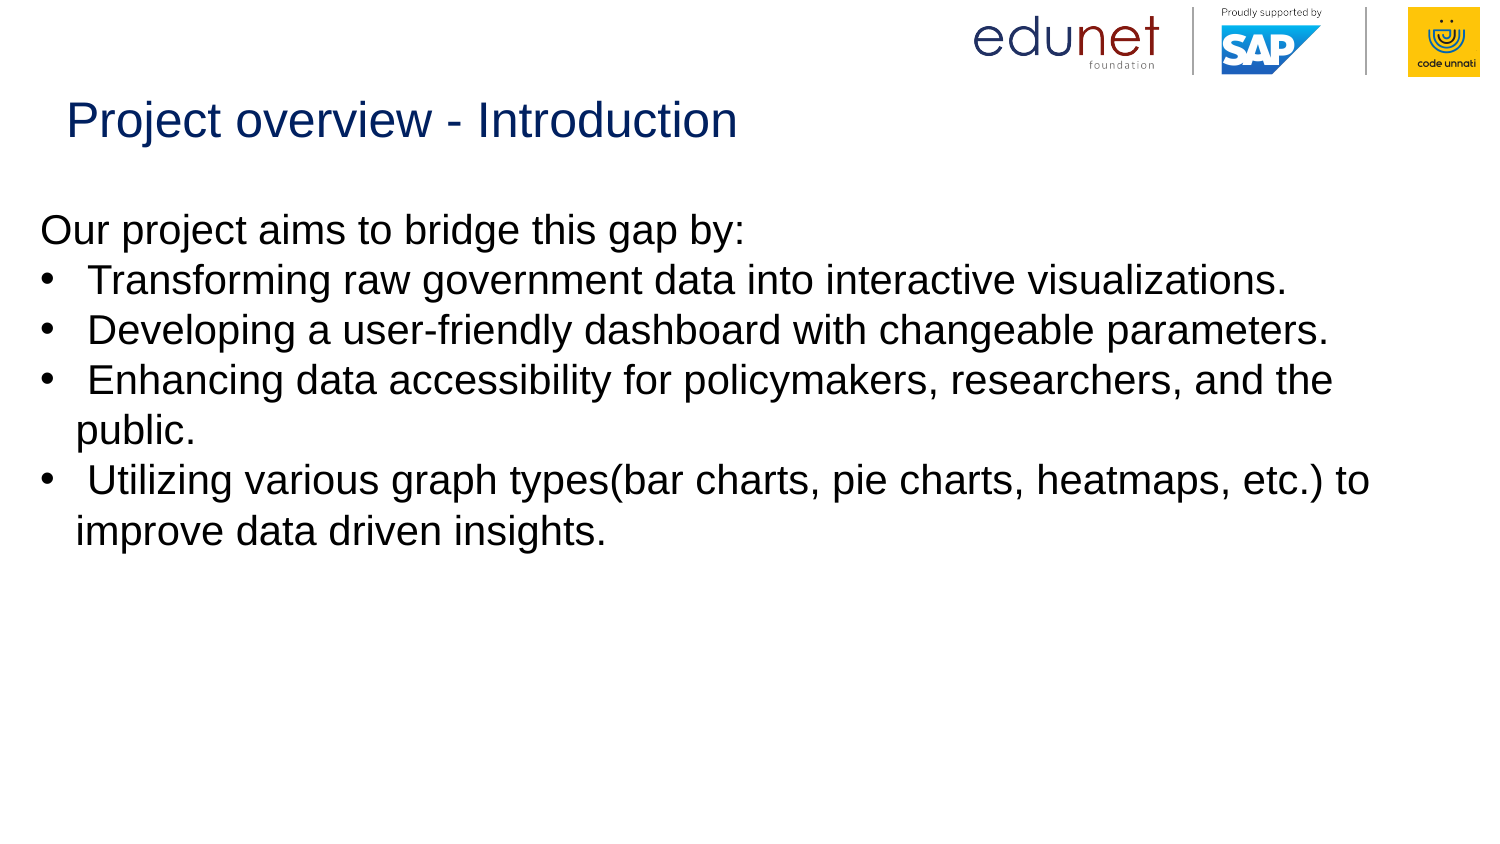

# Project overview - Introduction
Our project aims to bridge this gap by:
 Transforming raw government data into interactive visualizations.
 Developing a user-friendly dashboard with changeable parameters.
 Enhancing data accessibility for policymakers, researchers, and the public.
 Utilizing various graph types(bar charts, pie charts, heatmaps, etc.) to improve data driven insights.